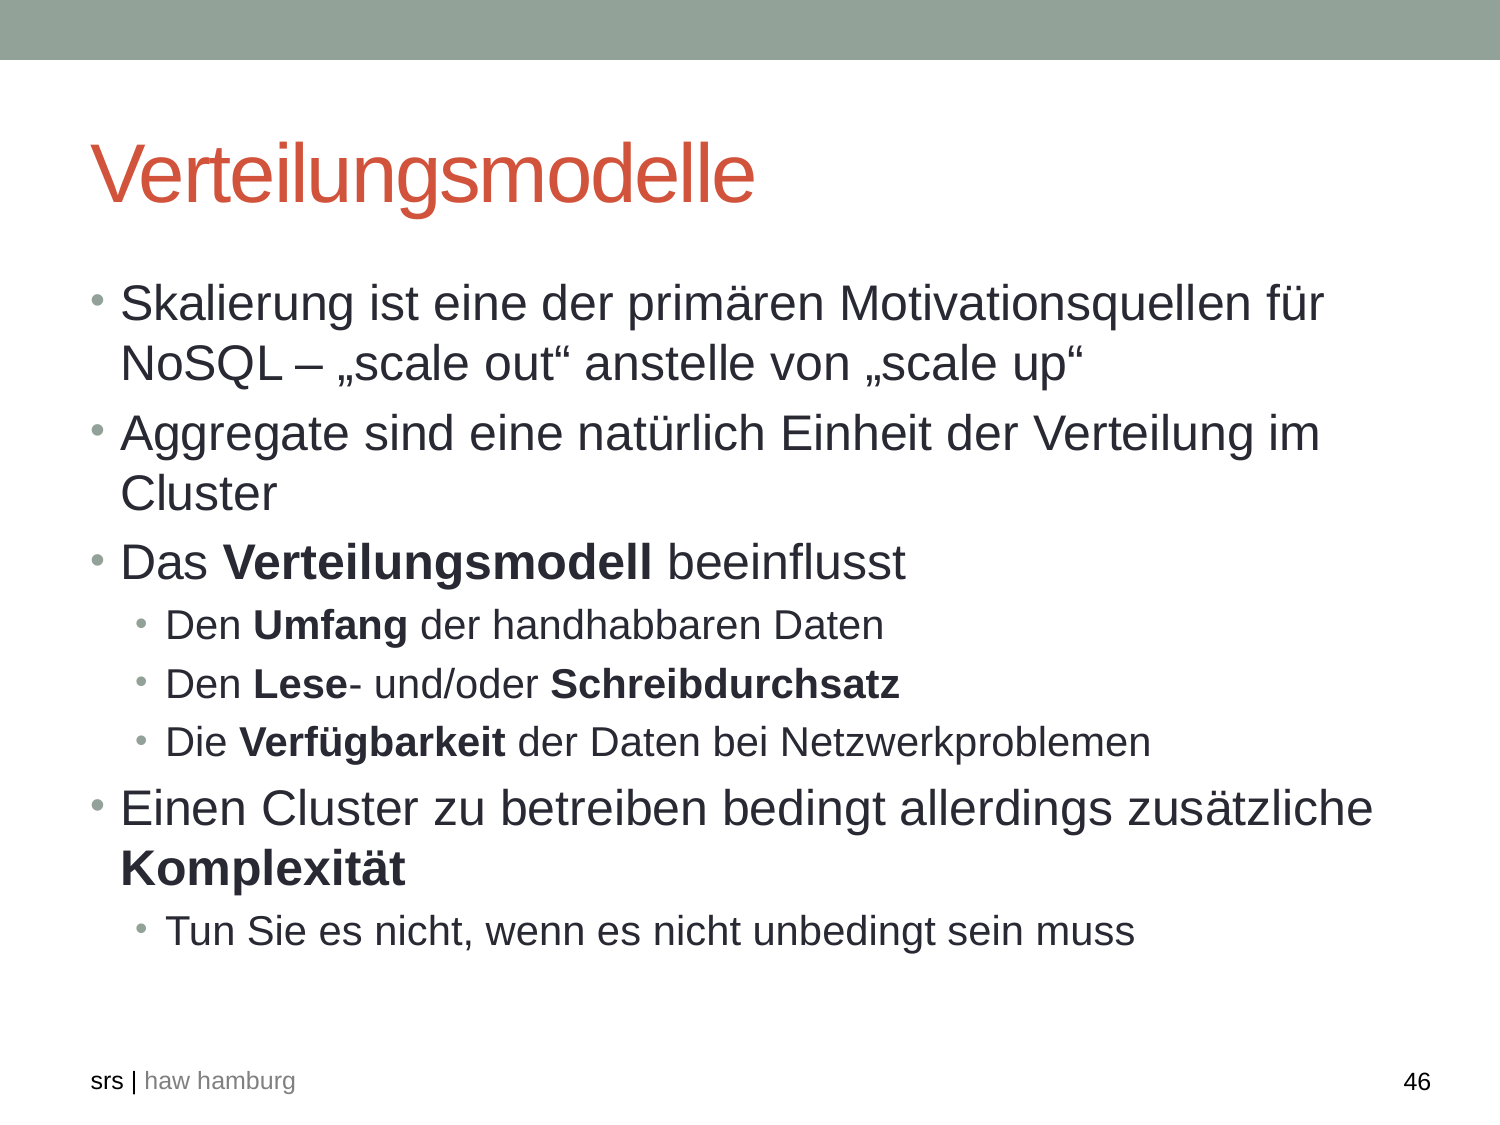

# Verteilungsmodelle
Skalierung ist eine der primären Motivationsquellen für NoSQL – „scale out“ anstelle von „scale up“
Aggregate sind eine natürlich Einheit der Verteilung im Cluster
Das Verteilungsmodell beeinflusst
Den Umfang der handhabbaren Daten
Den Lese- und/oder Schreibdurchsatz
Die Verfügbarkeit der Daten bei Netzwerkproblemen
Einen Cluster zu betreiben bedingt allerdings zusätzliche Komplexität
Tun Sie es nicht, wenn es nicht unbedingt sein muss